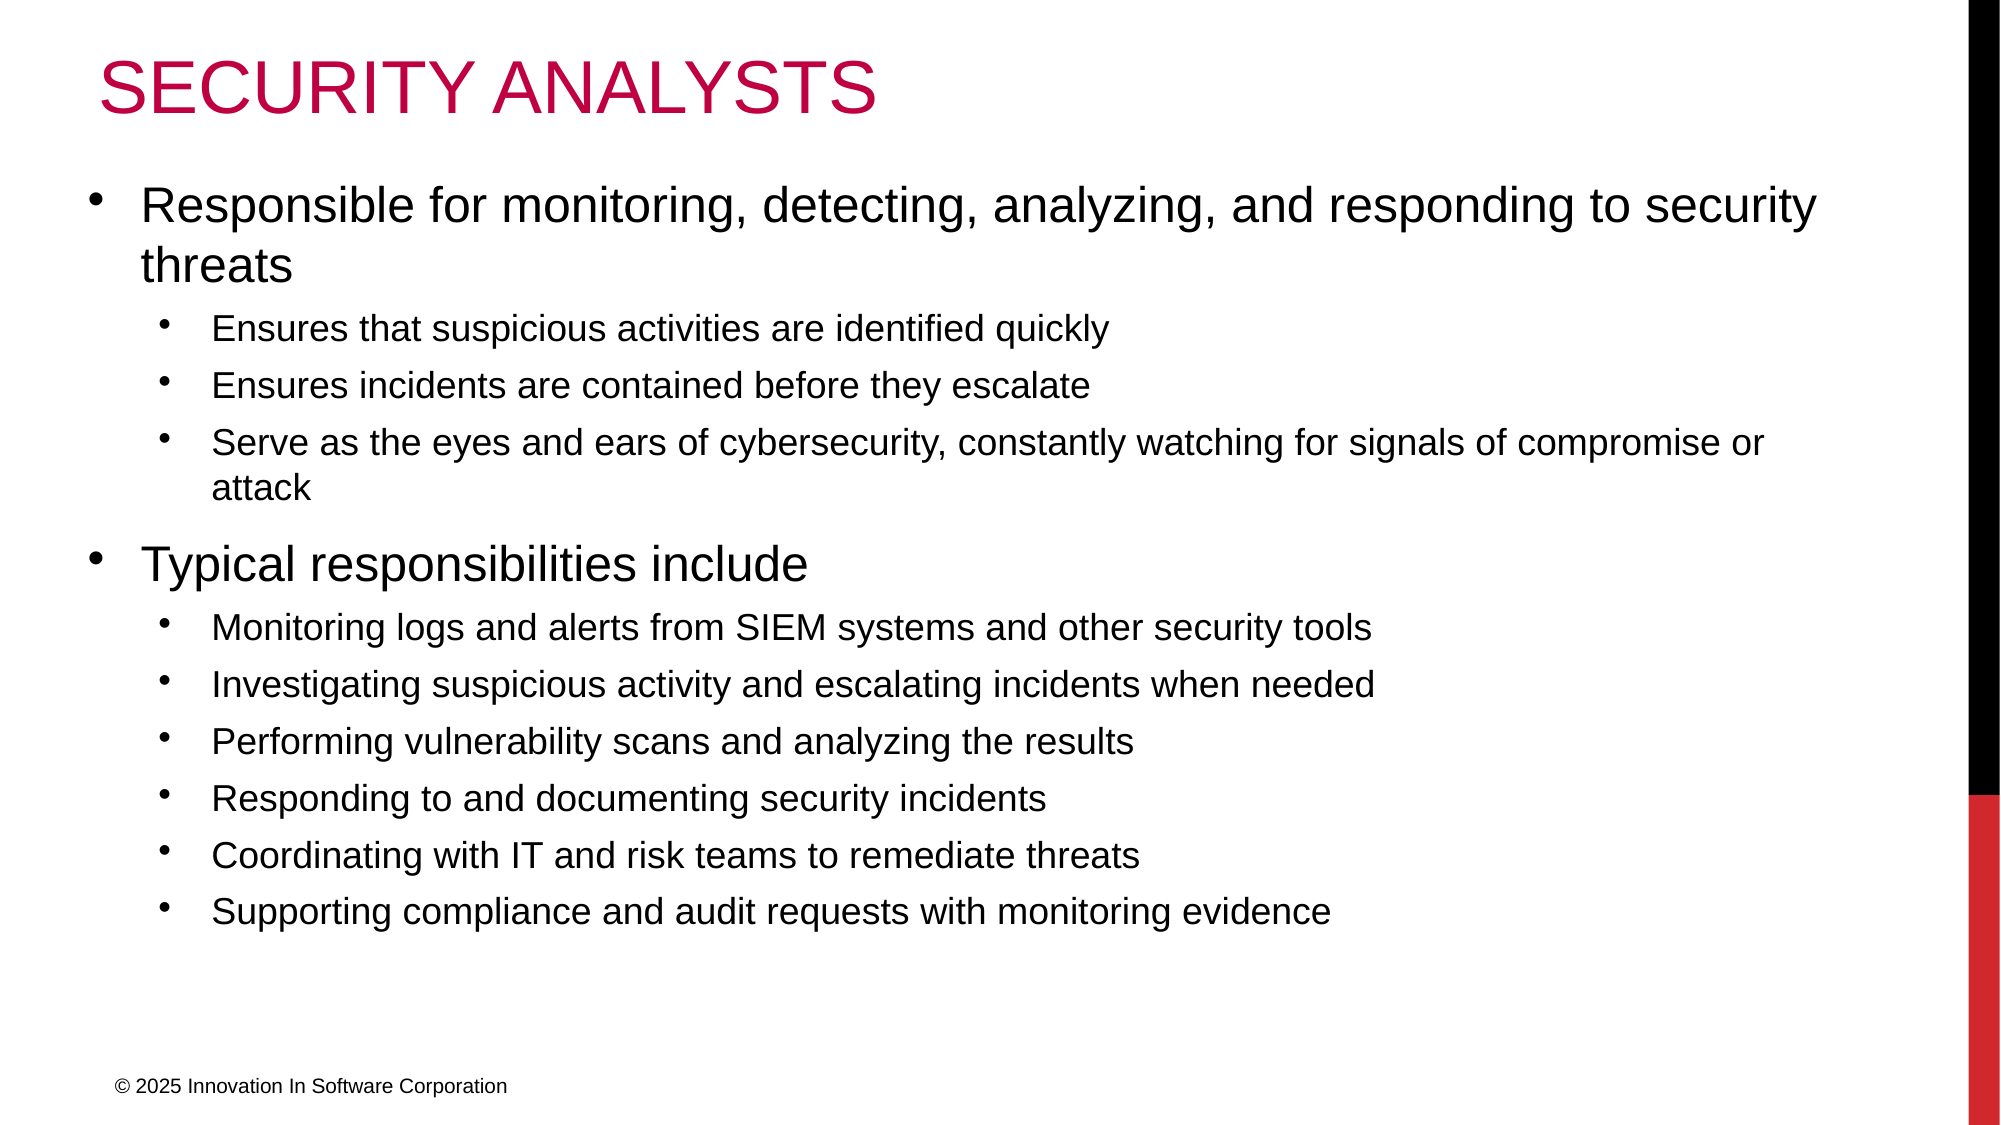

# Security Analysts
Responsible for monitoring, detecting, analyzing, and responding to security threats
Ensures that suspicious activities are identified quickly
Ensures incidents are contained before they escalate
Serve as the eyes and ears of cybersecurity, constantly watching for signals of compromise or attack
Typical responsibilities include
Monitoring logs and alerts from SIEM systems and other security tools
Investigating suspicious activity and escalating incidents when needed
Performing vulnerability scans and analyzing the results
Responding to and documenting security incidents
Coordinating with IT and risk teams to remediate threats
Supporting compliance and audit requests with monitoring evidence
© 2025 Innovation In Software Corporation